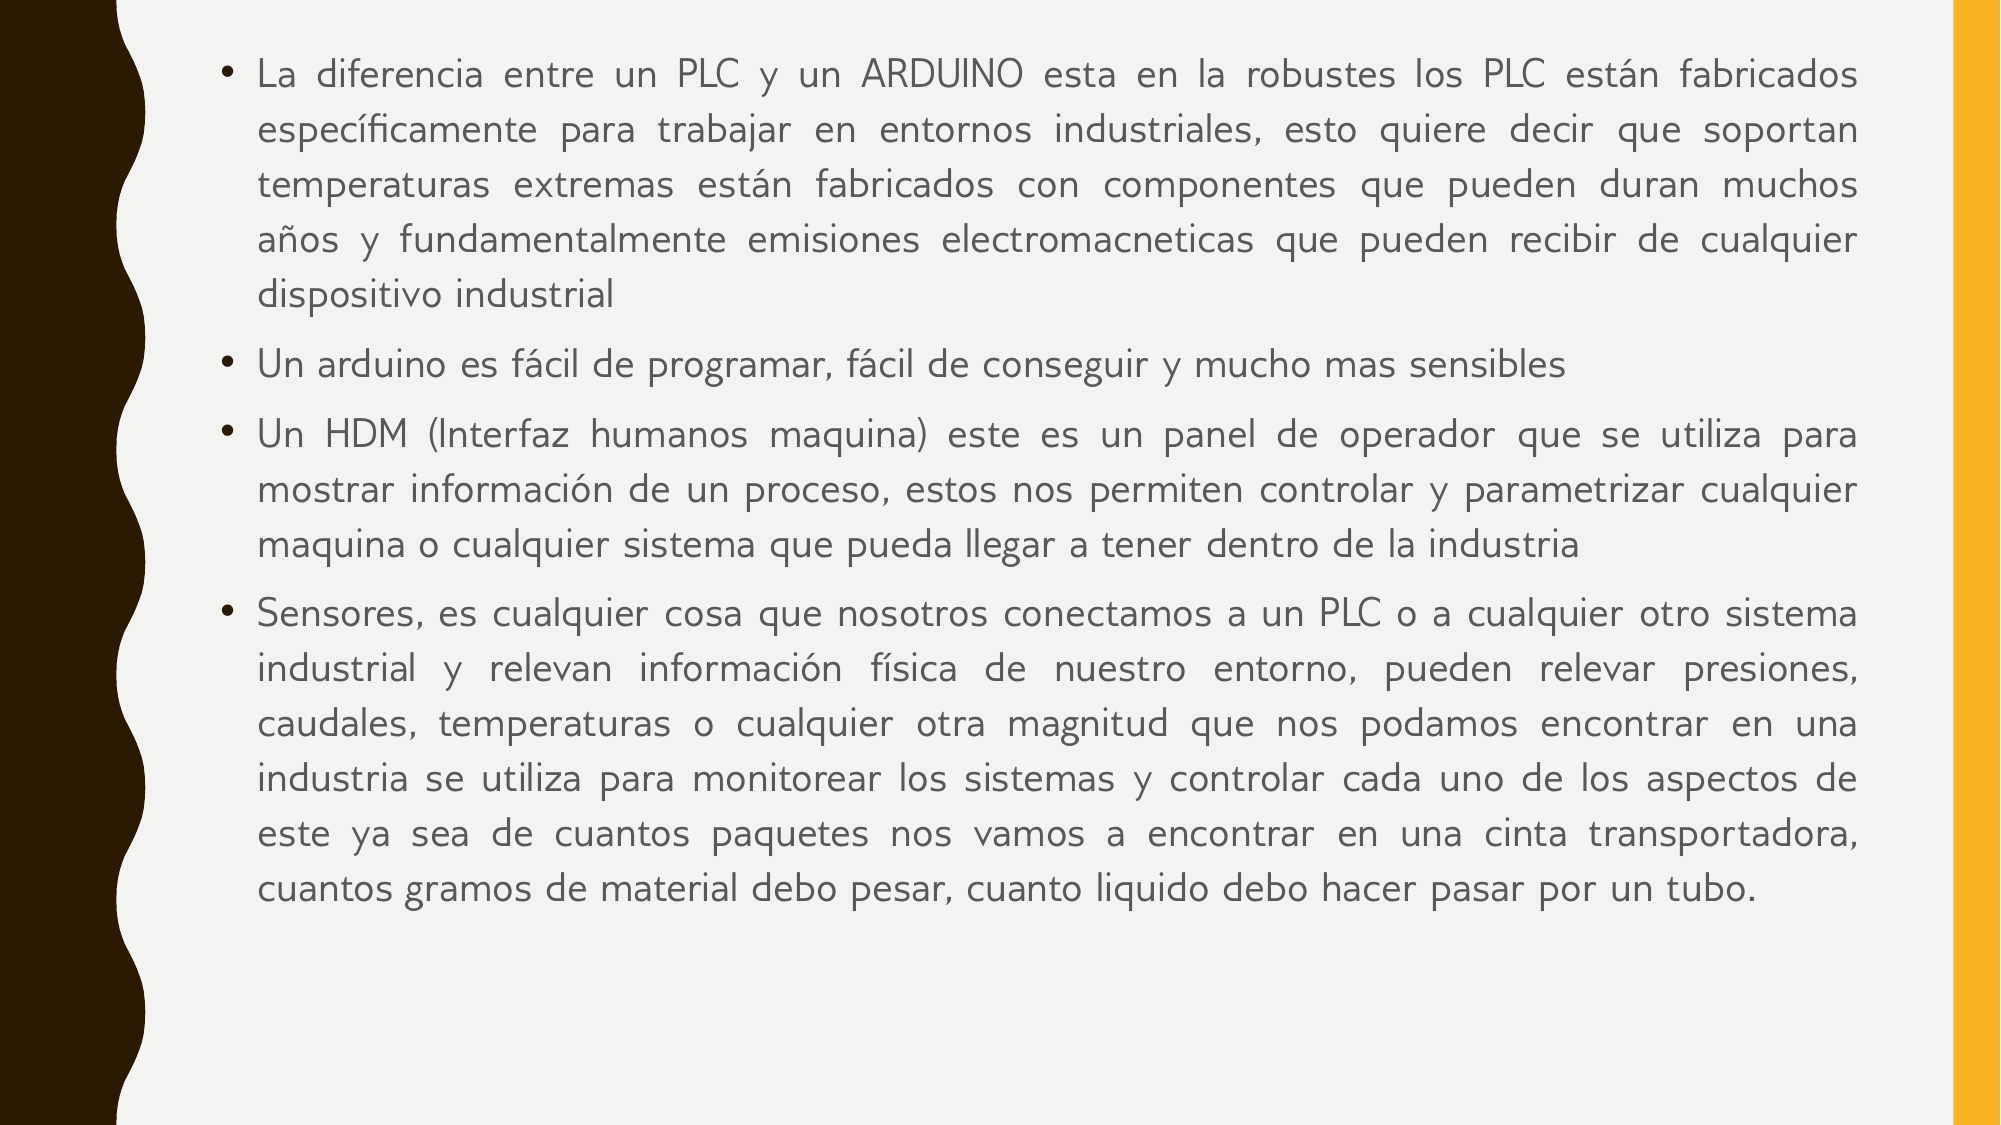

La diferencia entre un PLC y un ARDUINO esta en la robustes los PLC están fabricados específicamente para trabajar en entornos industriales, esto quiere decir que soportan temperaturas extremas están fabricados con componentes que pueden duran muchos años y fundamentalmente emisiones electromacneticas que pueden recibir de cualquier dispositivo industrial
Un arduino es fácil de programar, fácil de conseguir y mucho mas sensibles
Un HDM (Interfaz humanos maquina) este es un panel de operador que se utiliza para mostrar información de un proceso, estos nos permiten controlar y parametrizar cualquier maquina o cualquier sistema que pueda llegar a tener dentro de la industria
Sensores, es cualquier cosa que nosotros conectamos a un PLC o a cualquier otro sistema industrial y relevan información física de nuestro entorno, pueden relevar presiones, caudales, temperaturas o cualquier otra magnitud que nos podamos encontrar en una industria se utiliza para monitorear los sistemas y controlar cada uno de los aspectos de este ya sea de cuantos paquetes nos vamos a encontrar en una cinta transportadora, cuantos gramos de material debo pesar, cuanto liquido debo hacer pasar por un tubo.